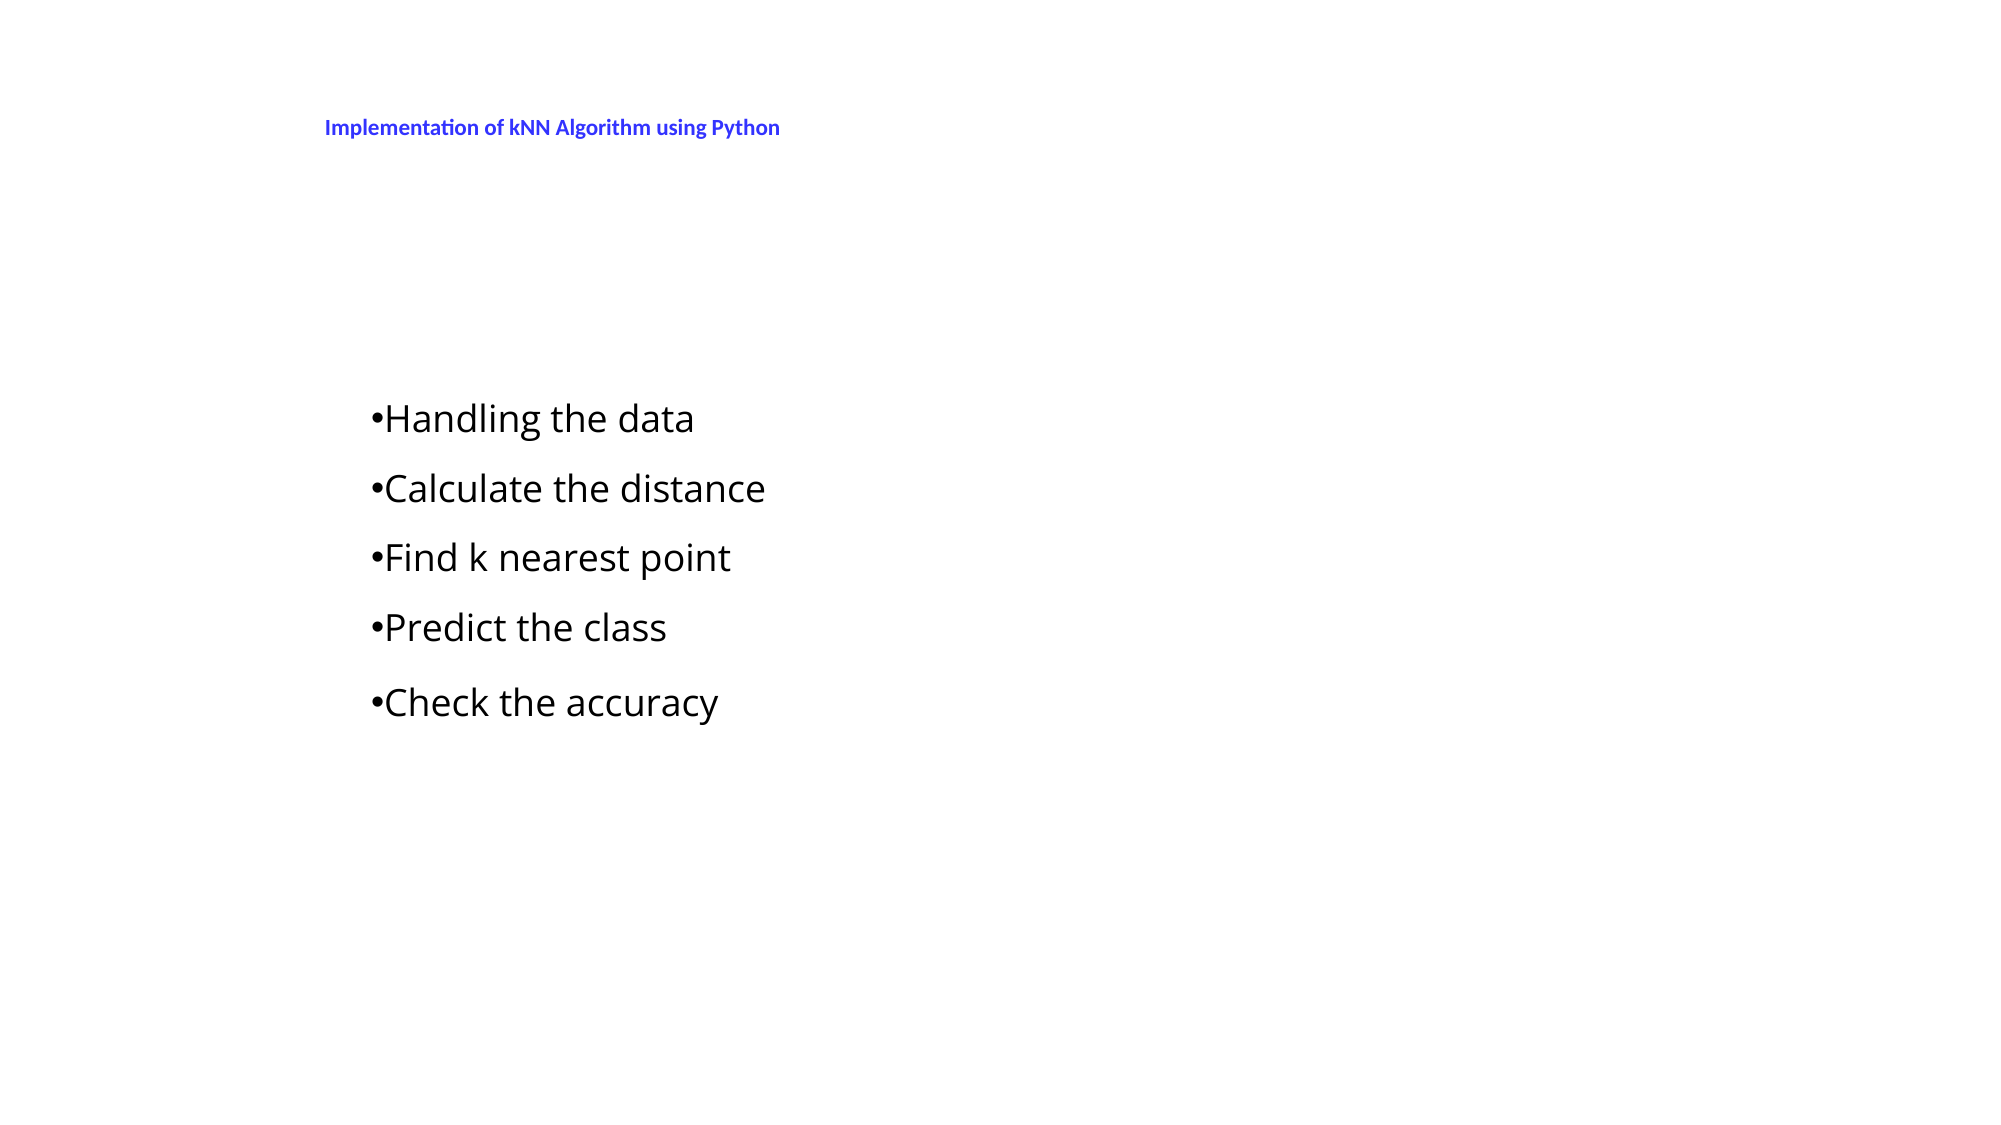

# Implementation of kNN Algorithm using Python
Handling the data
Calculate the distance
Find k nearest point
Predict the class
Check the accuracy